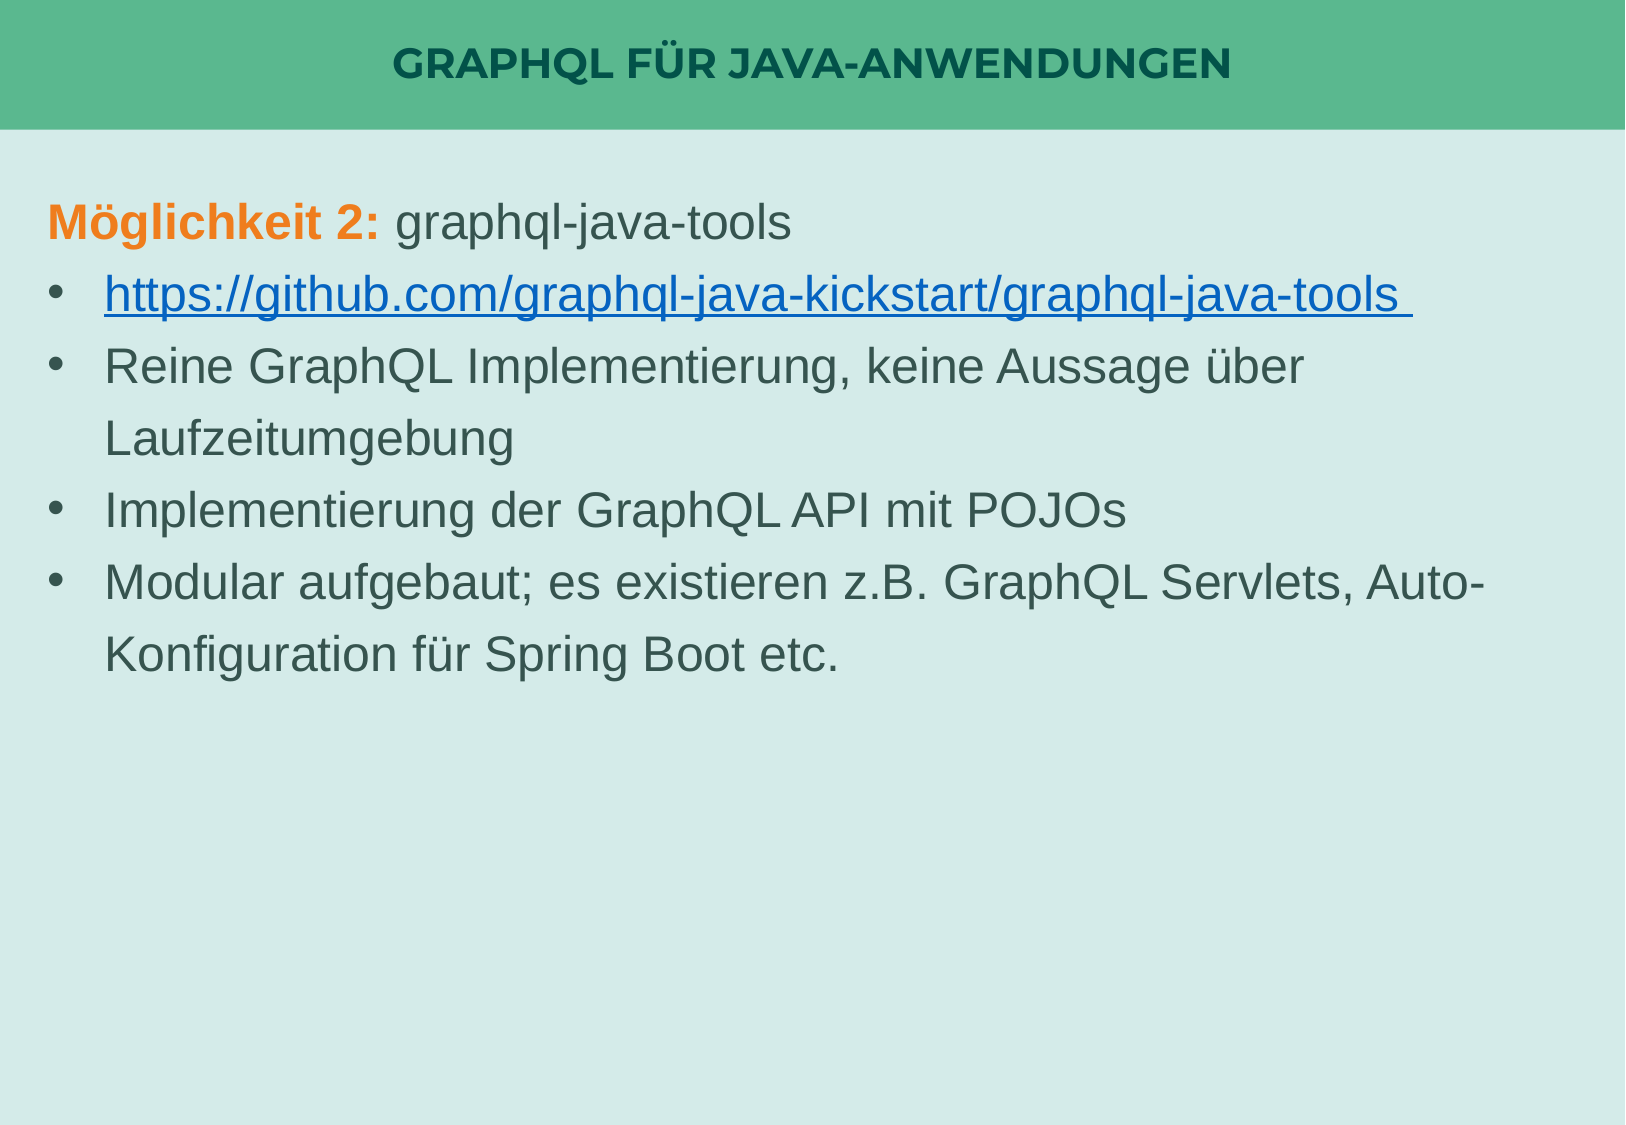

# GraphQL für Java-Anwendungen
Möglichkeit 2: graphql-java-tools
https://github.com/graphql-java-kickstart/graphql-java-tools
Reine GraphQL Implementierung, keine Aussage über Laufzeitumgebung
Implementierung der GraphQL API mit POJOs
Modular aufgebaut; es existieren z.B. GraphQL Servlets, Auto-Konfiguration für Spring Boot etc.